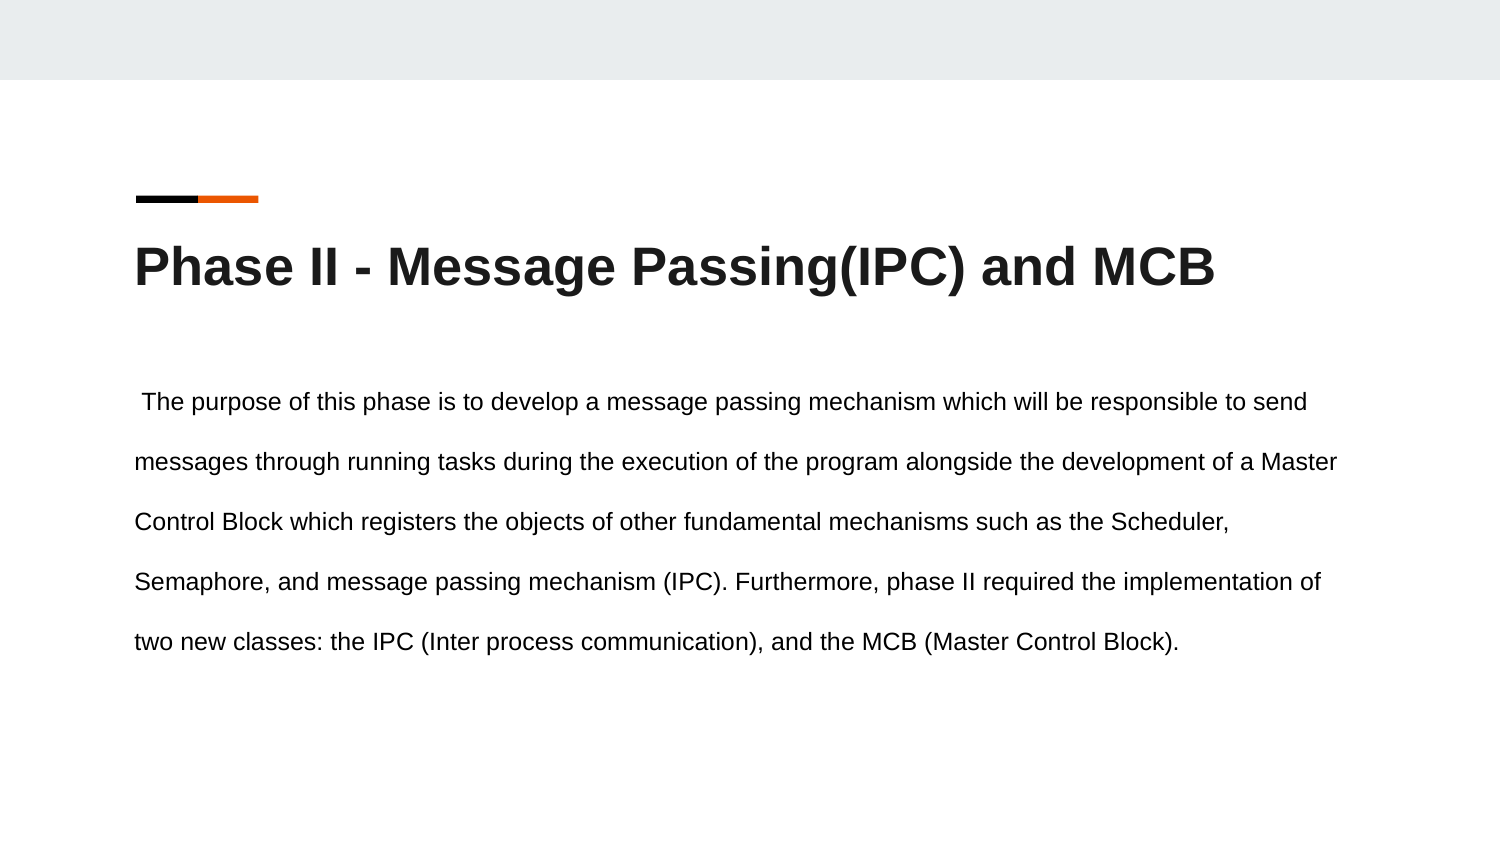

Phase II - Message Passing(IPC) and MCB
 The purpose of this phase is to develop a message passing mechanism which will be responsible to send messages through running tasks during the execution of the program alongside the development of a Master Control Block which registers the objects of other fundamental mechanisms such as the Scheduler, Semaphore, and message passing mechanism (IPC). Furthermore, phase II required the implementation of two new classes: the IPC (Inter process communication), and the MCB (Master Control Block).